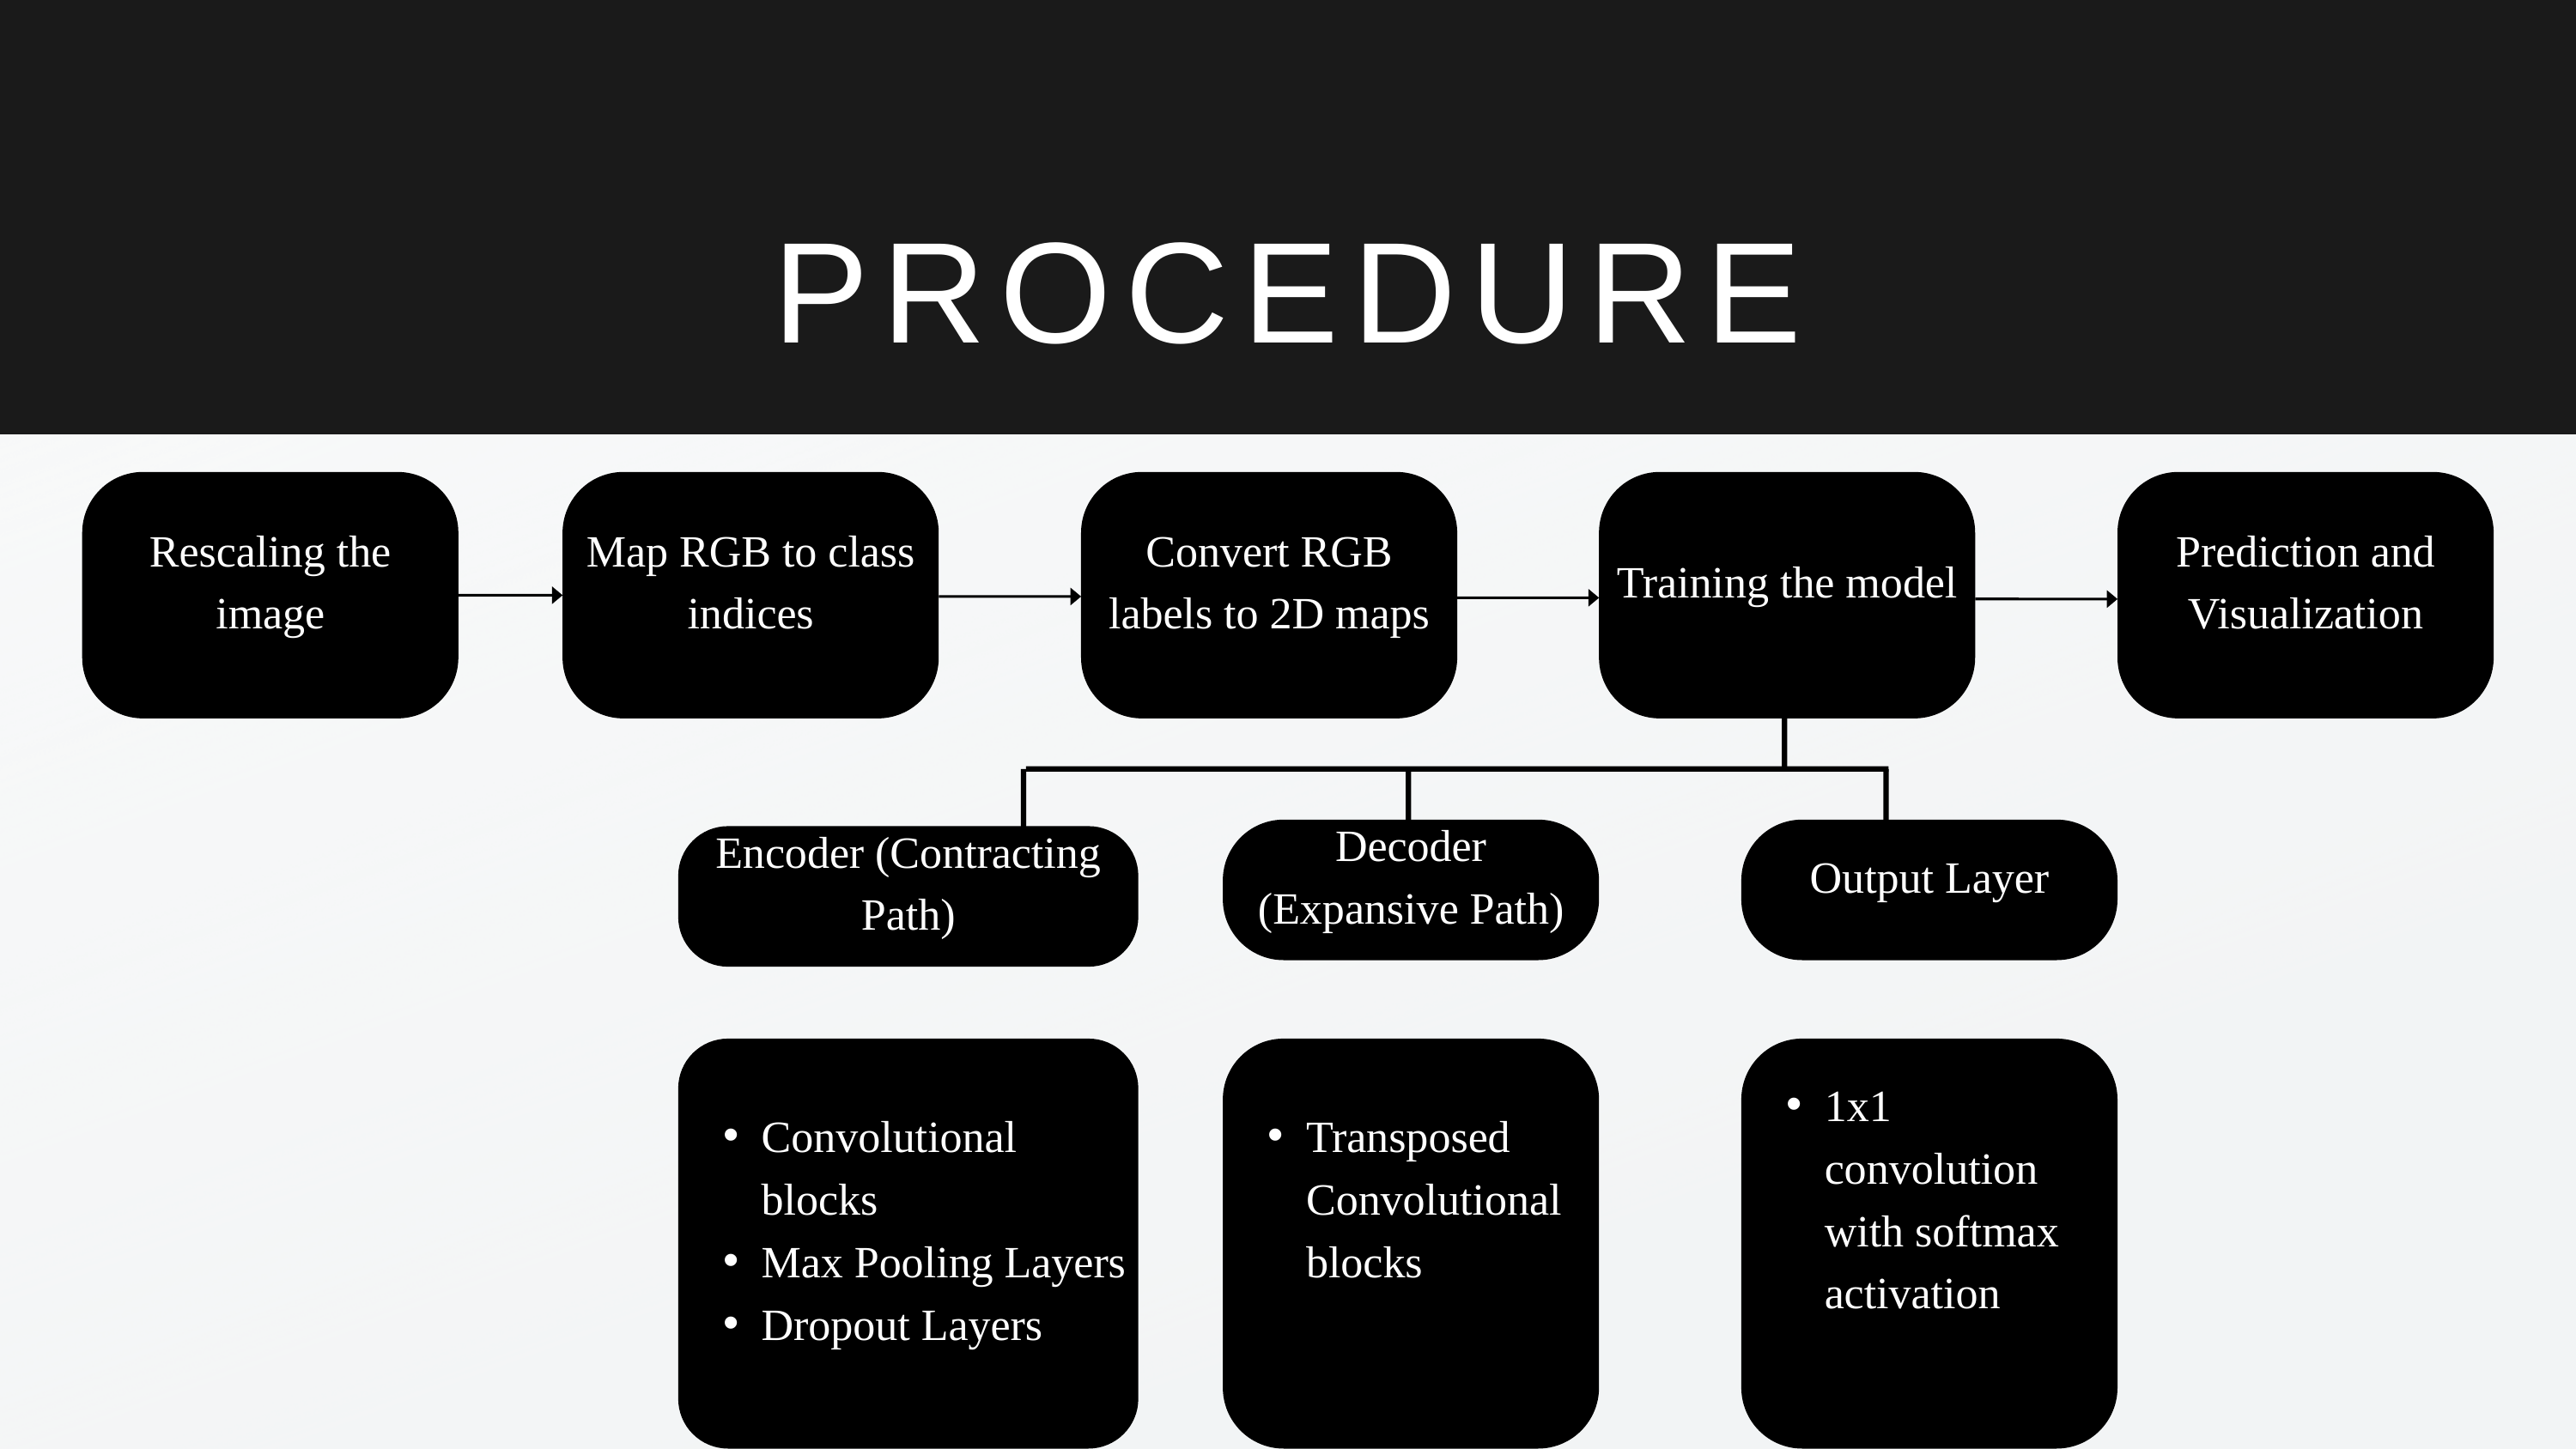

PROCEDURE

Rescaling the image

Map RGB to class indices

Convert RGB labels to 2D maps

Training the model

Prediction and Visualization

Decoder (Expansive Path)

Output Layer

Encoder (Contracting Path)

Convolutional blocks
Max Pooling Layers
Dropout Layers

Transposed Convolutional blocks

1x1 convolution with softmax activation